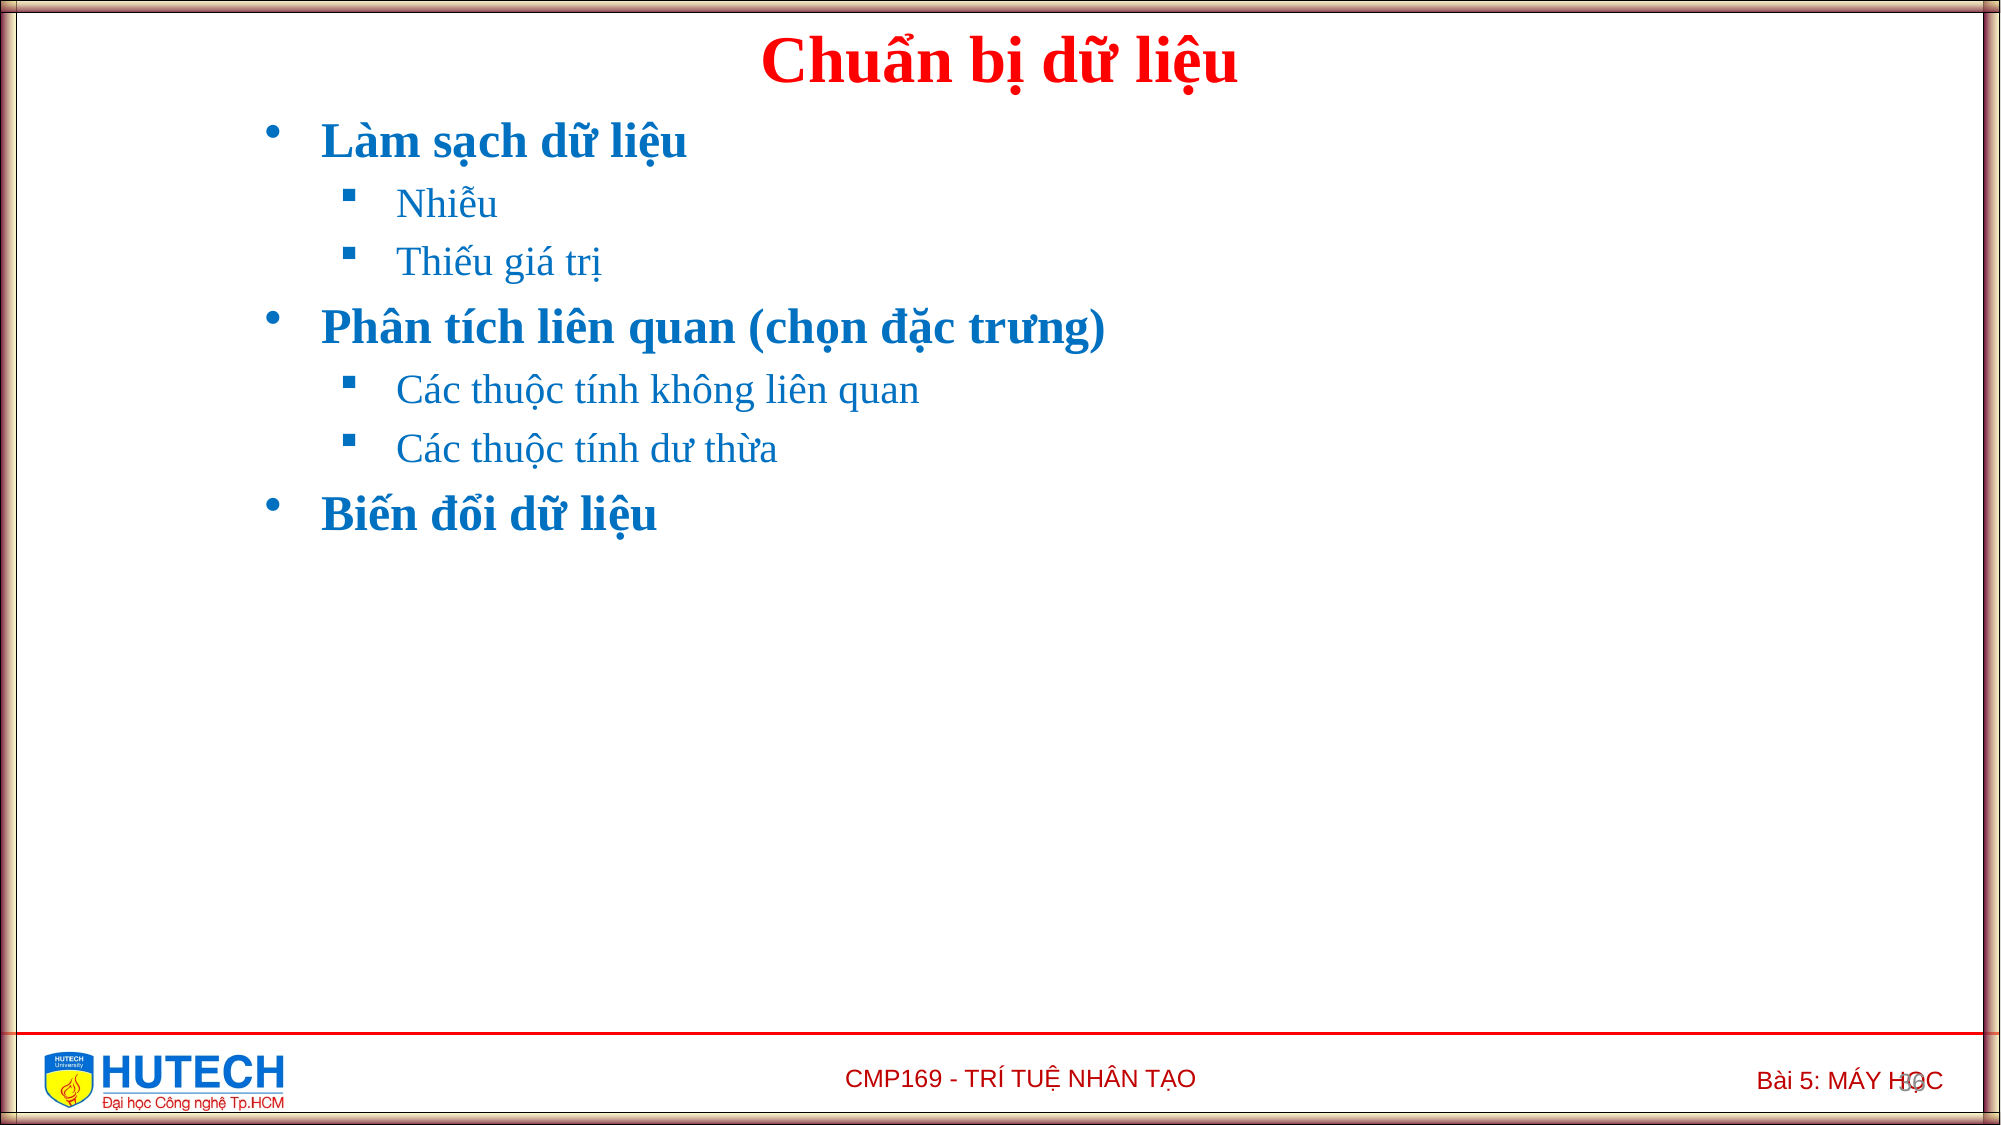

Chuẩn bị dữ liệu
Làm sạch dữ liệu
Nhiễu
Thiếu giá trị
Phân tích liên quan (chọn đặc trưng)
Các thuộc tính không liên quan
Các thuộc tính dư thừa
Biến đổi dữ liệu
36